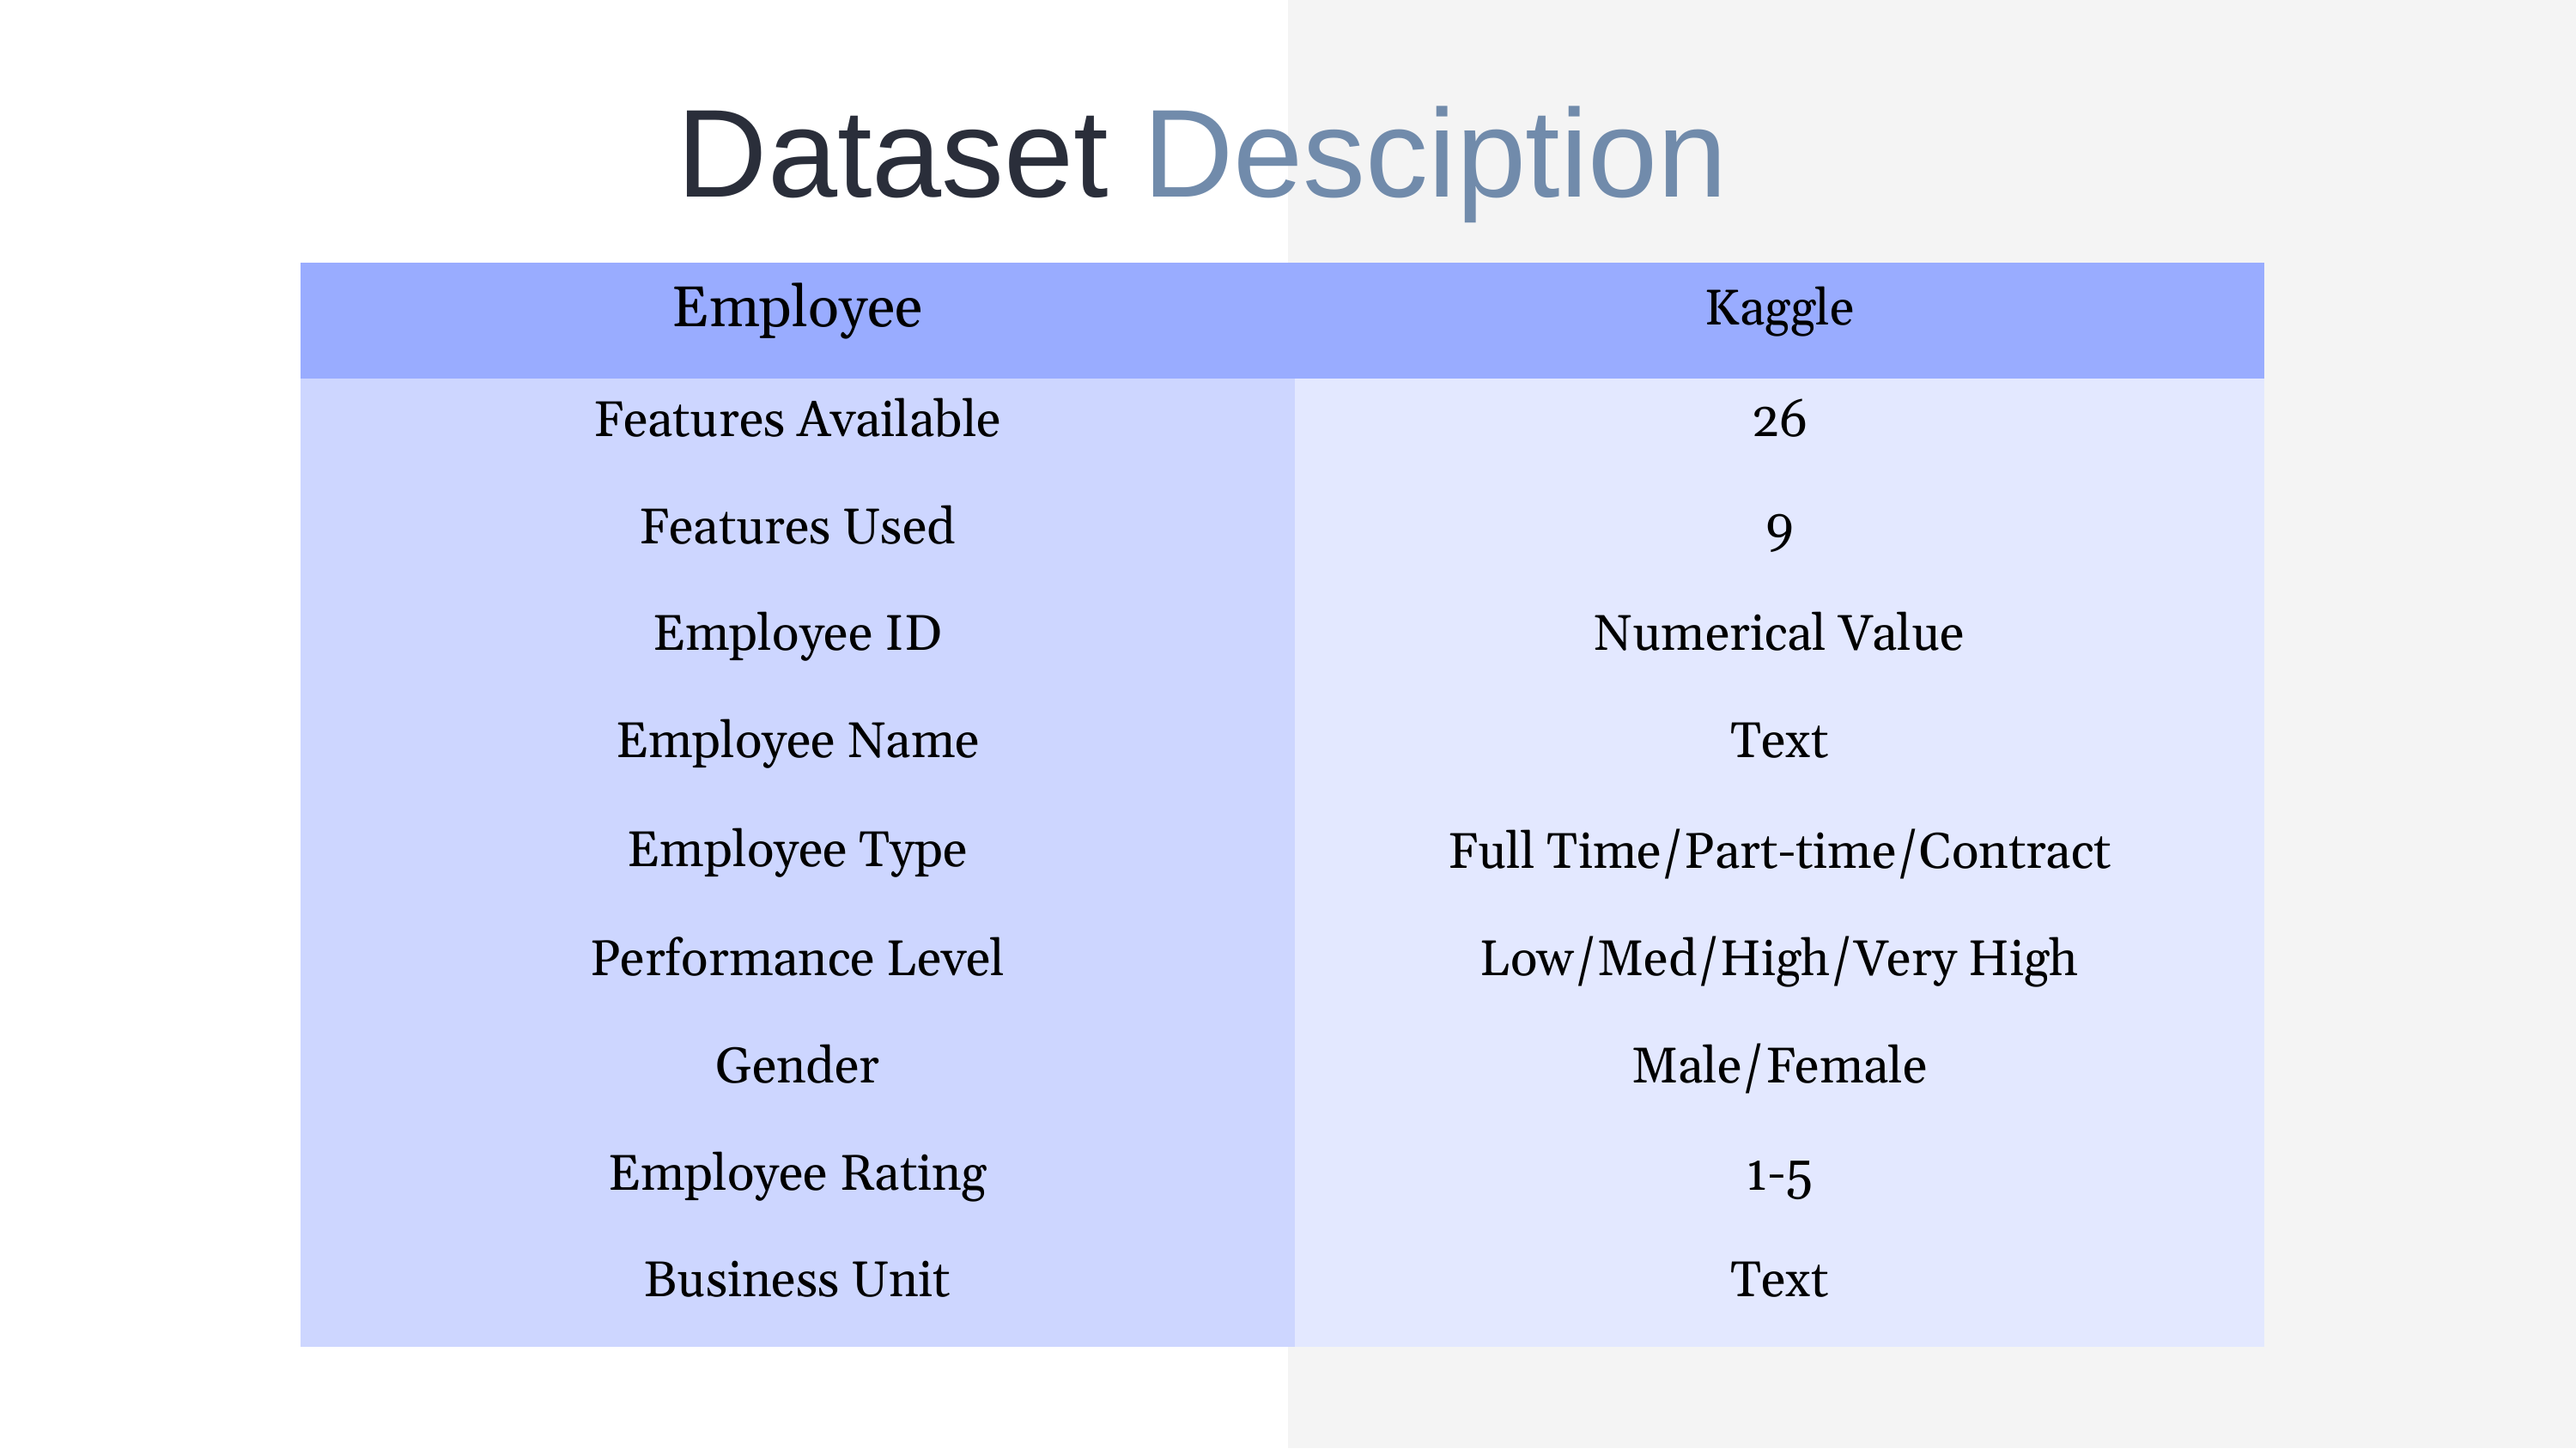

Dataset Desciption
| Employee | Kaggle |
| --- | --- |
| Features Available | 26 |
| Features Used | 9 |
| Employee ID | Numerical Value |
| Employee Name | Text |
| Employee Type | Full Time/Part-time/Contract |
| Performance Level | Low/Med/High/Very High |
| Gender | Male/Female |
| Employee Rating | 1-5 |
| Business Unit | Text |